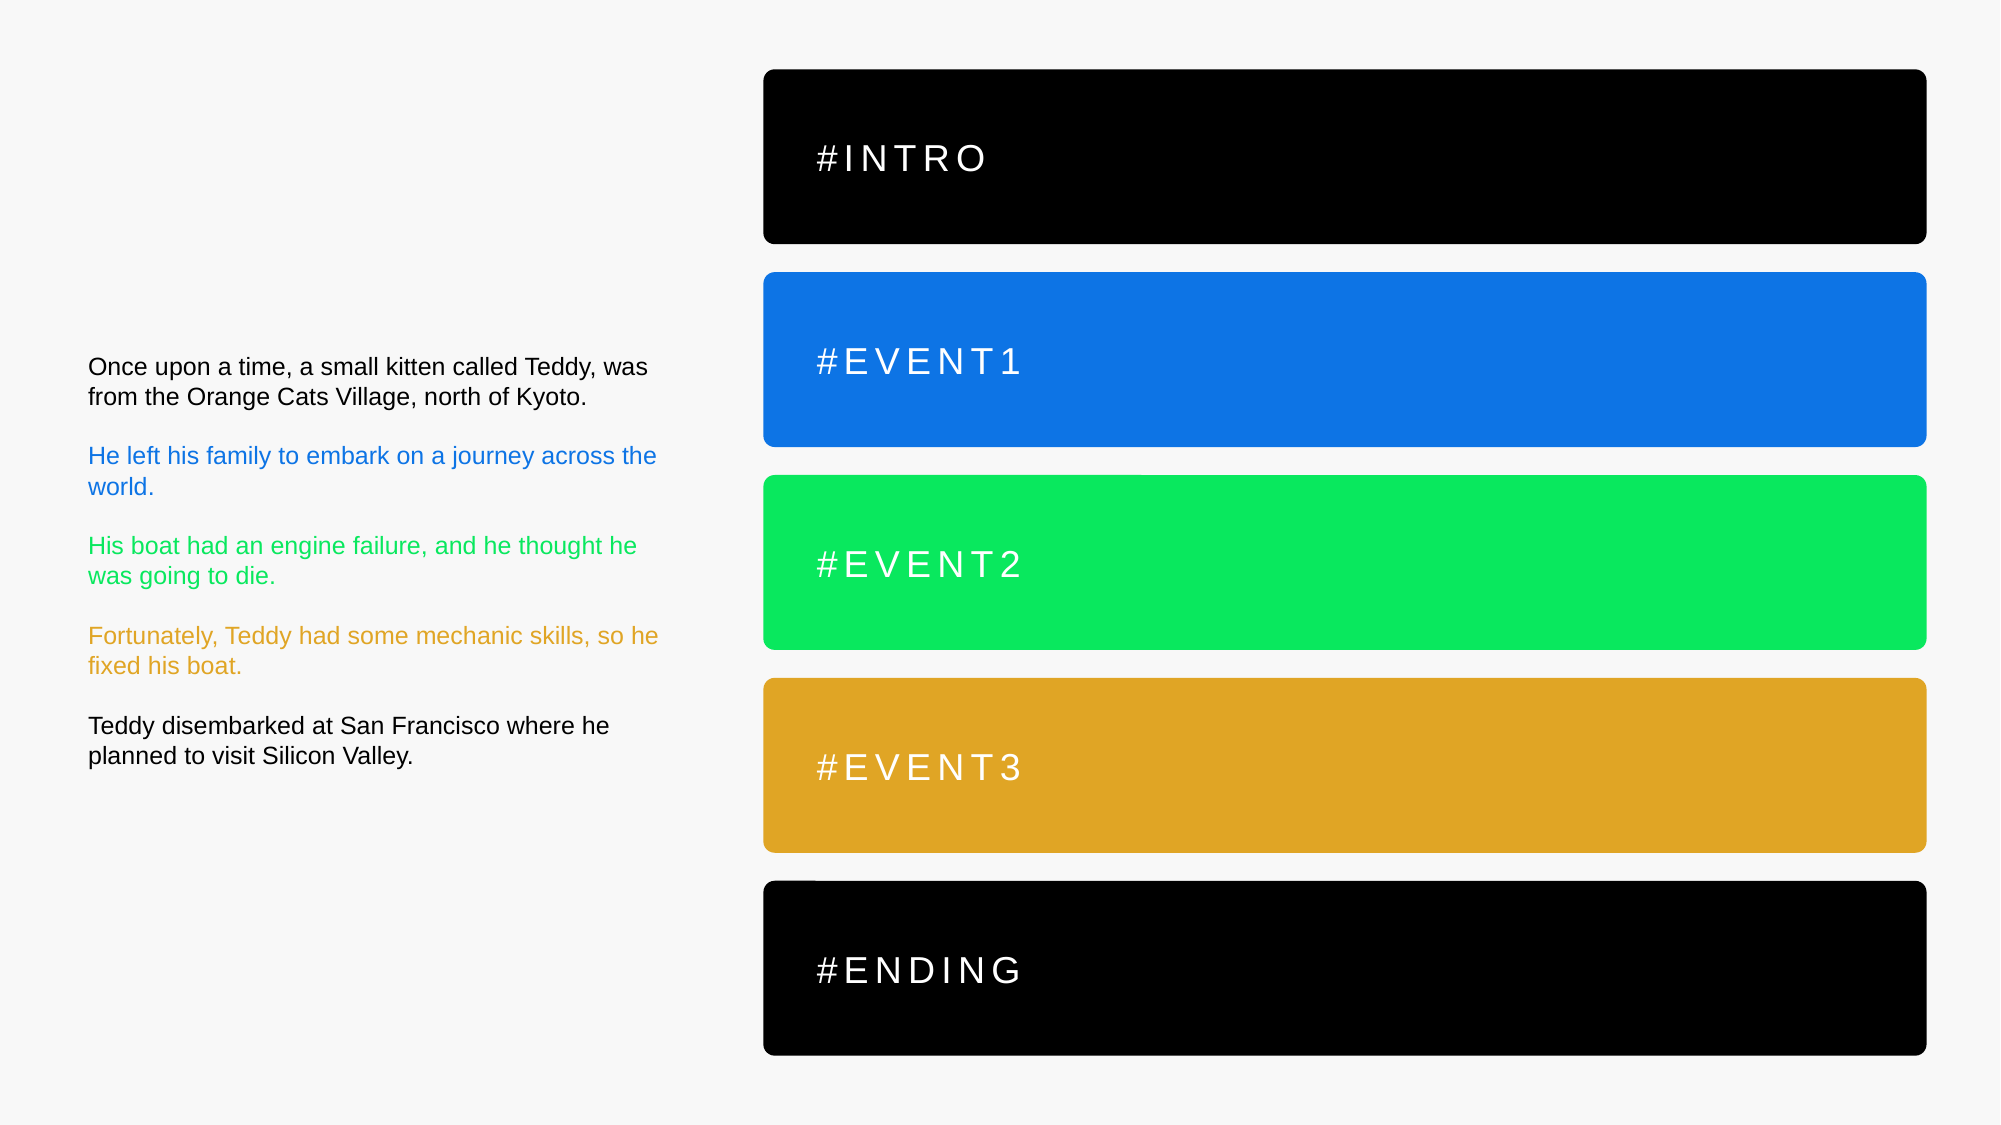

#INTRO
#EVENT1
Once upon a time, a small kitten called Teddy, was from the Orange Cats Village, north of Kyoto.
He left his family to embark on a journey across the world.
His boat had an engine failure, and he thought he was going to die.
Fortunately, Teddy had some mechanic skills, so he fixed his boat.
Teddy disembarked at San Francisco where he planned to visit Silicon Valley.
#EVENT2
#EVENT3
#ENDING